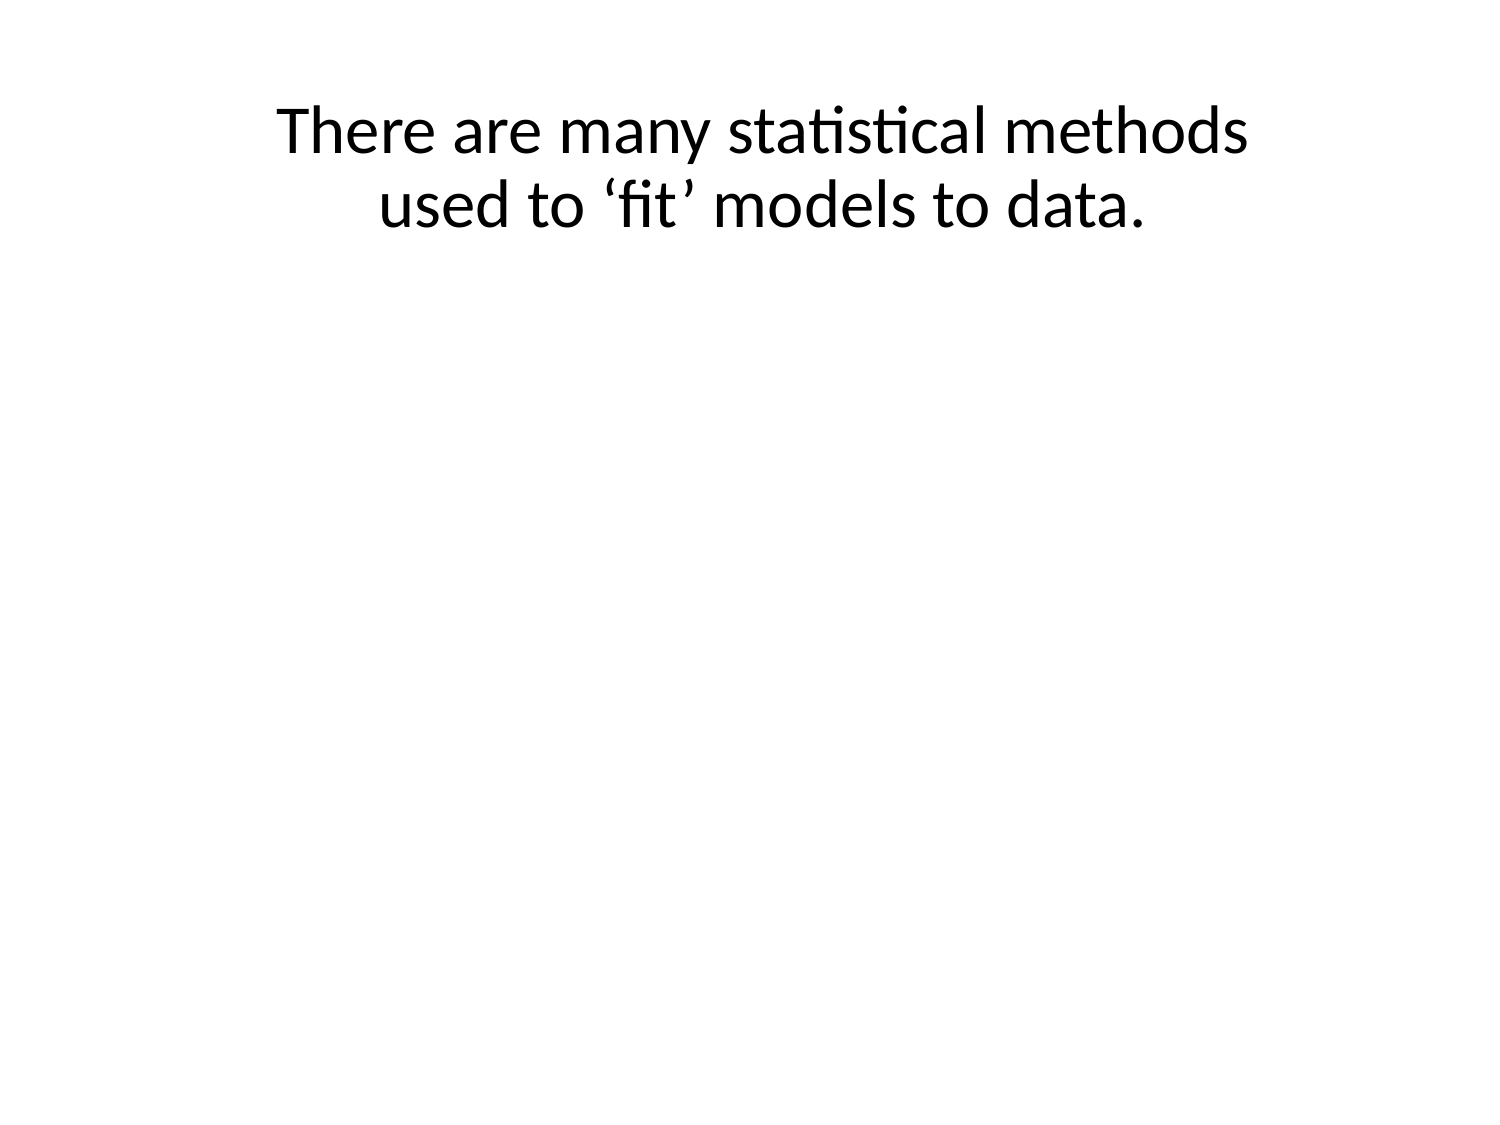

# There are many statistical methods used to ‘fit’ models to data.